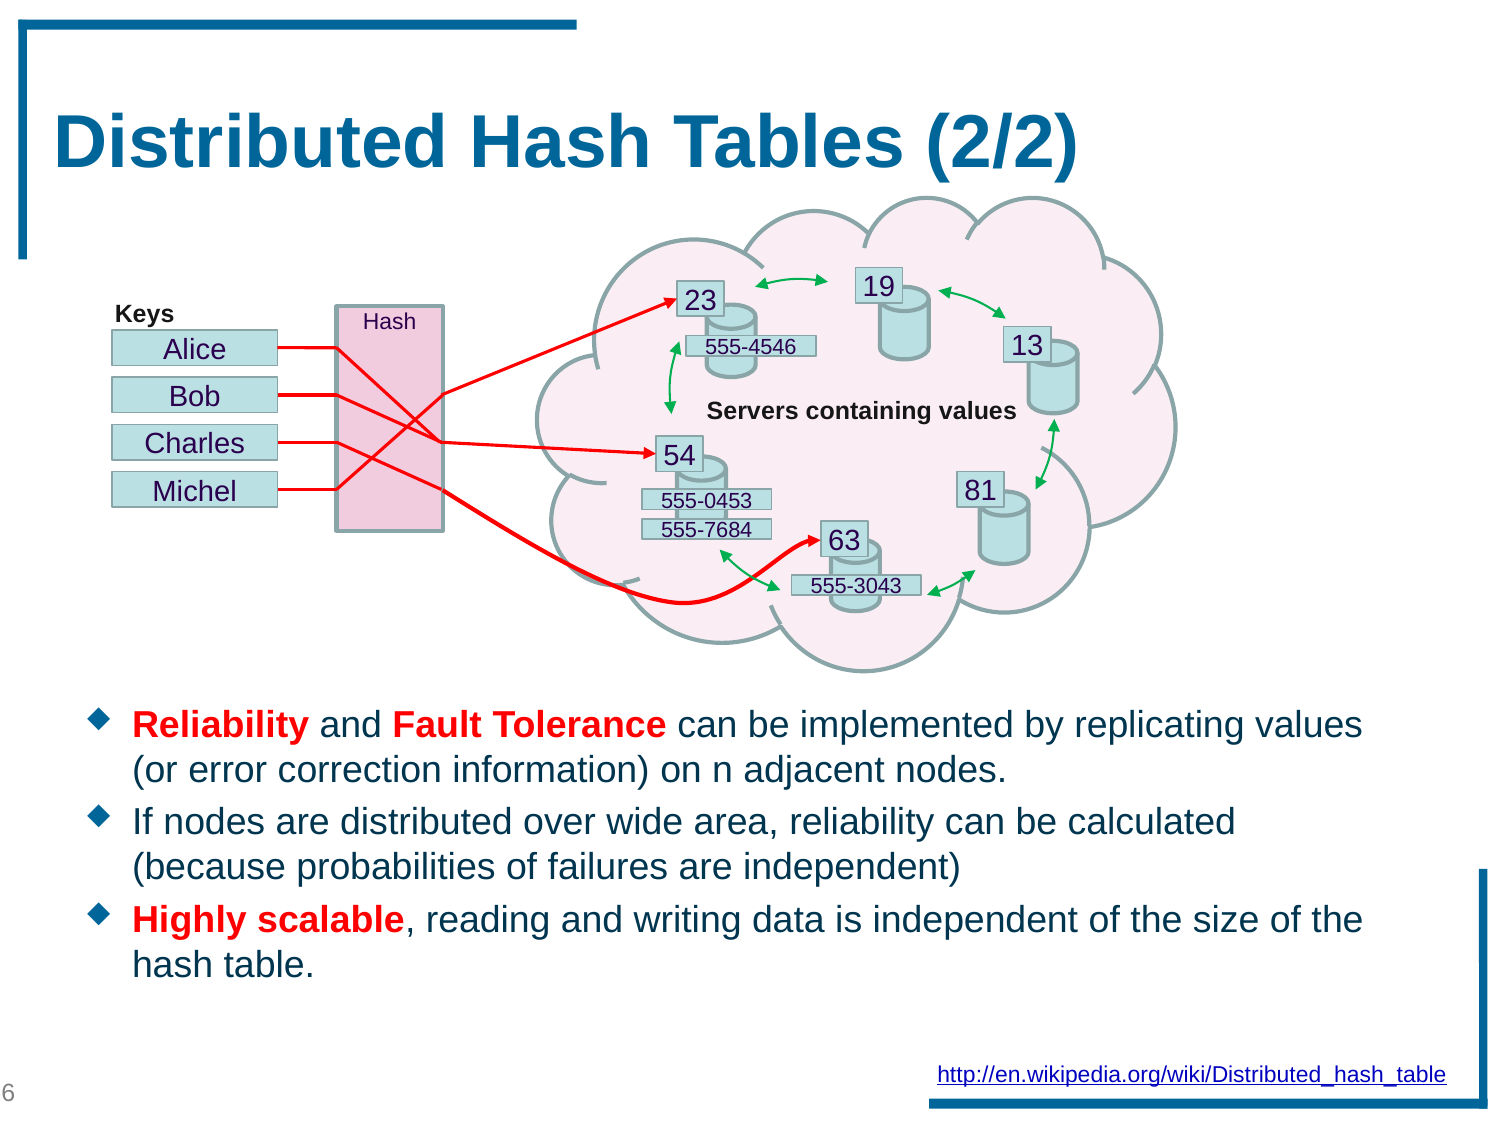

# Distributed Hash Tables (2/2)

19

23

Keys

Hash
13
Alice
555-4546

Bob
Servers containing values
Charles
54

81
Michel
555-0453

555-7684
63

555-3043
Reliability and Fault Tolerance can be implemented by replicating values (or error correction information) on n adjacent nodes.
If nodes are distributed over wide area, reliability can be calculated (because probabilities of failures are independent)
Highly scalable, reading and writing data is independent of the size of the hash table.

http://en.wikipedia.org/wiki/Distributed_hash_table